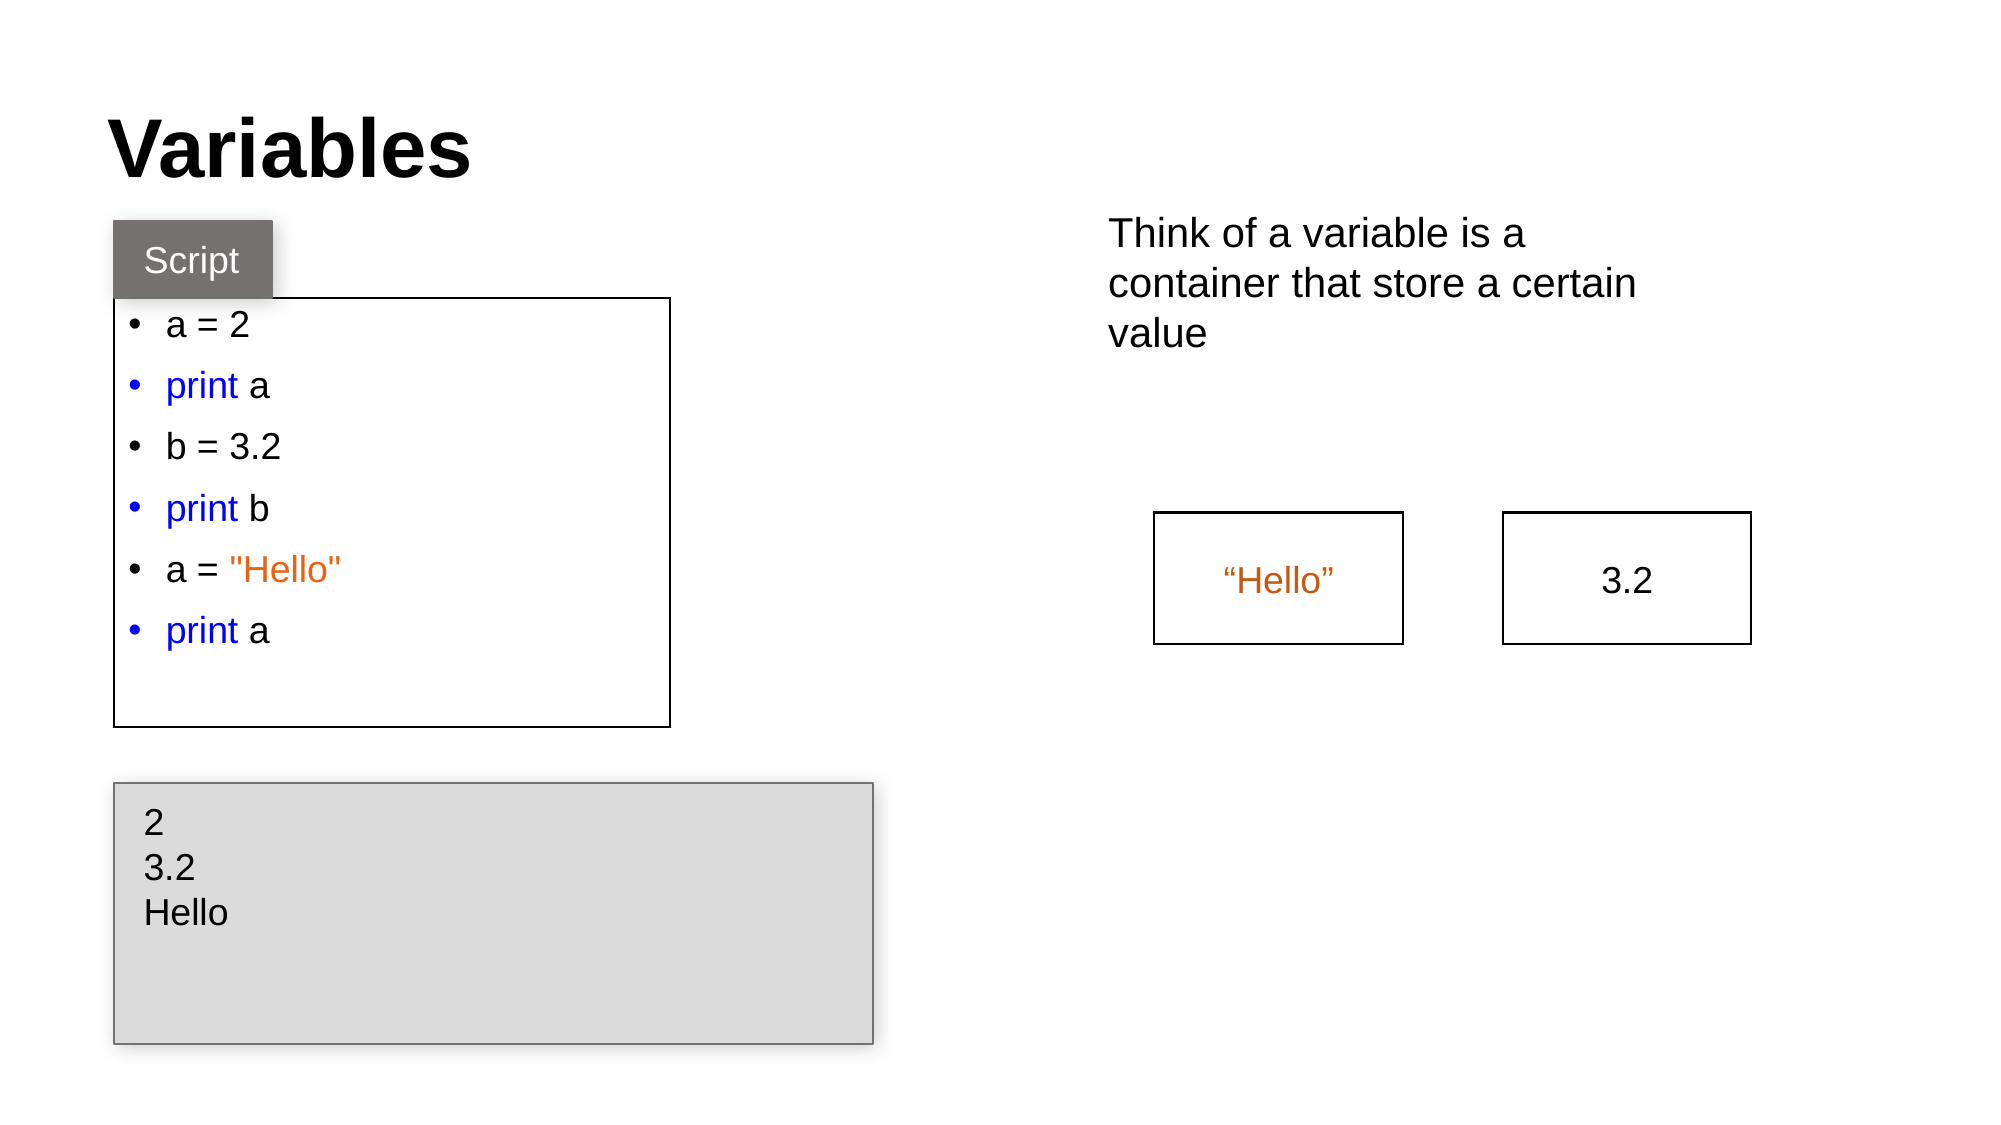

Variables
Think of a variable is a container that store a certain value
Script
a = 2
print a
b = 3.2
print b
a = "Hello"
print a
“Hello”
3.2
2
3.2
Hello